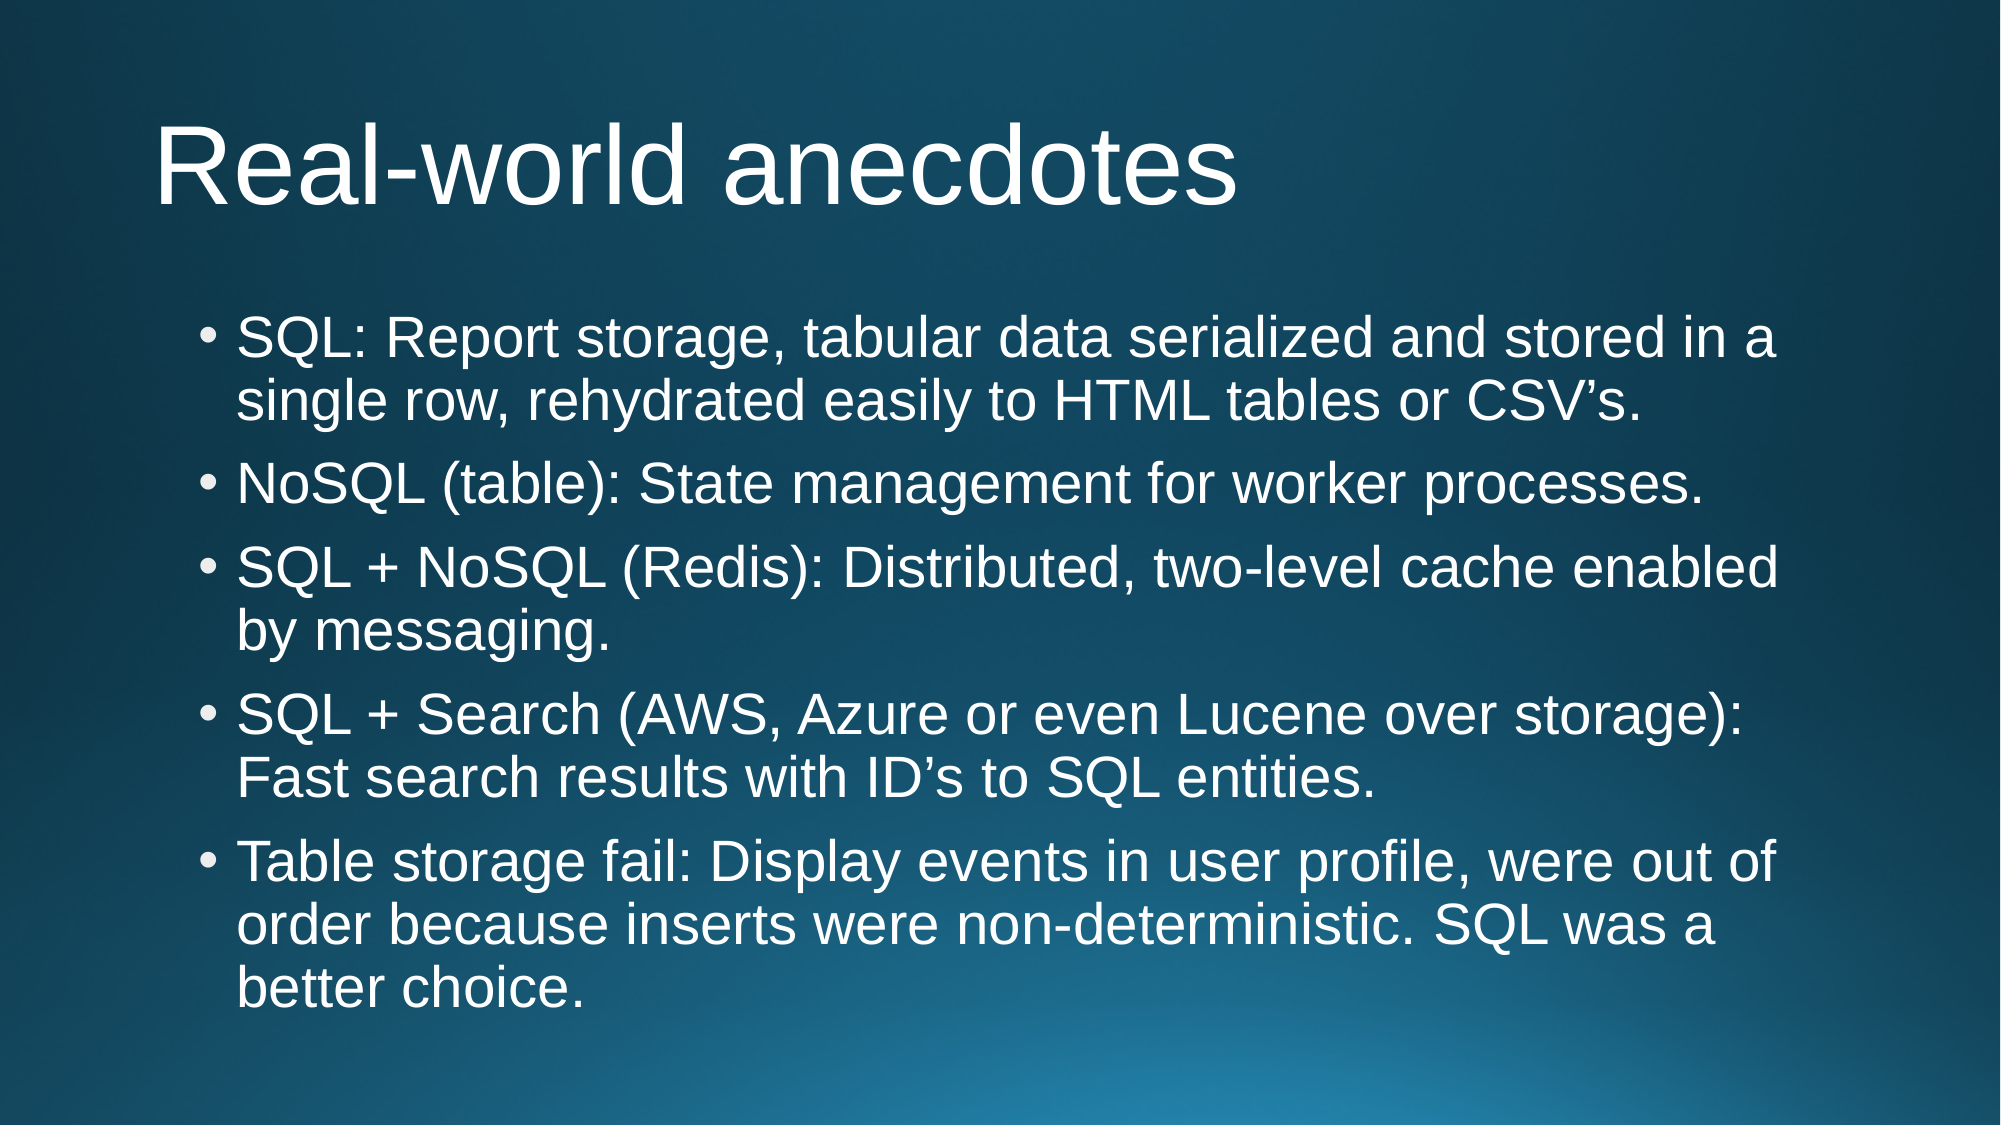

# Real-world anecdotes
SQL: Report storage, tabular data serialized and stored in a single row, rehydrated easily to HTML tables or CSV’s.
NoSQL (table): State management for worker processes.
SQL + NoSQL (Redis): Distributed, two-level cache enabled by messaging.
SQL + Search (AWS, Azure or even Lucene over storage): Fast search results with ID’s to SQL entities.
Table storage fail: Display events in user profile, were out of order because inserts were non-deterministic. SQL was a better choice.